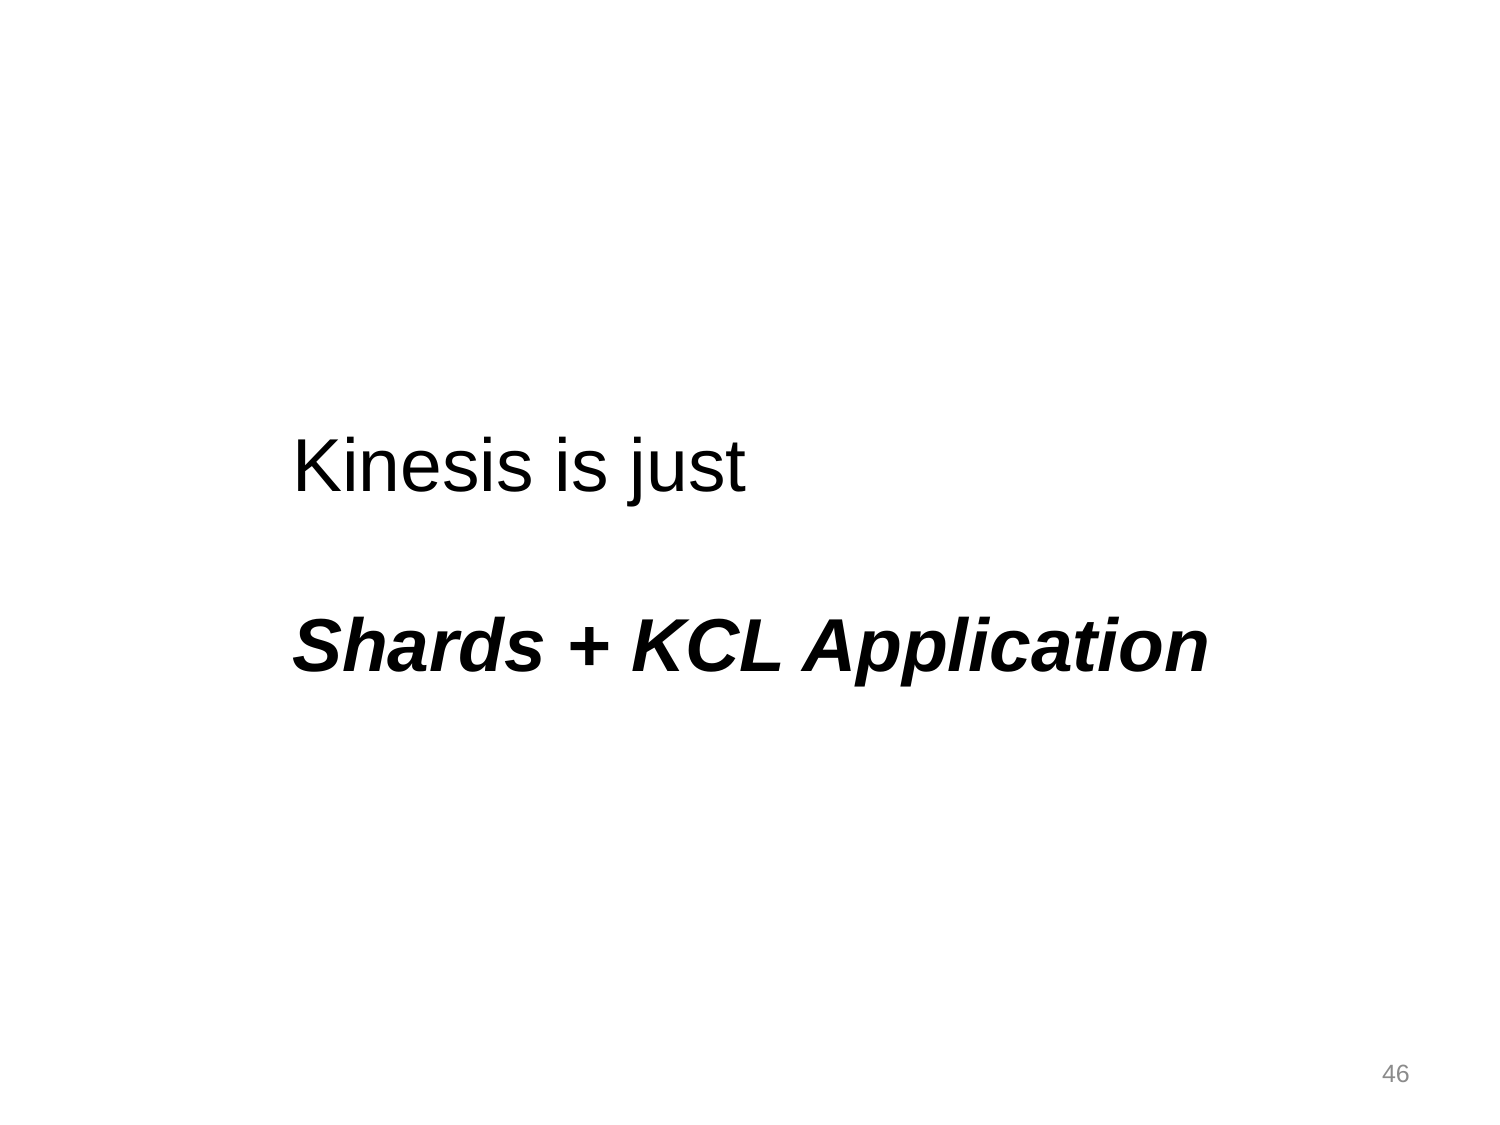

Kinesis is just

Shards + KCL Application
46